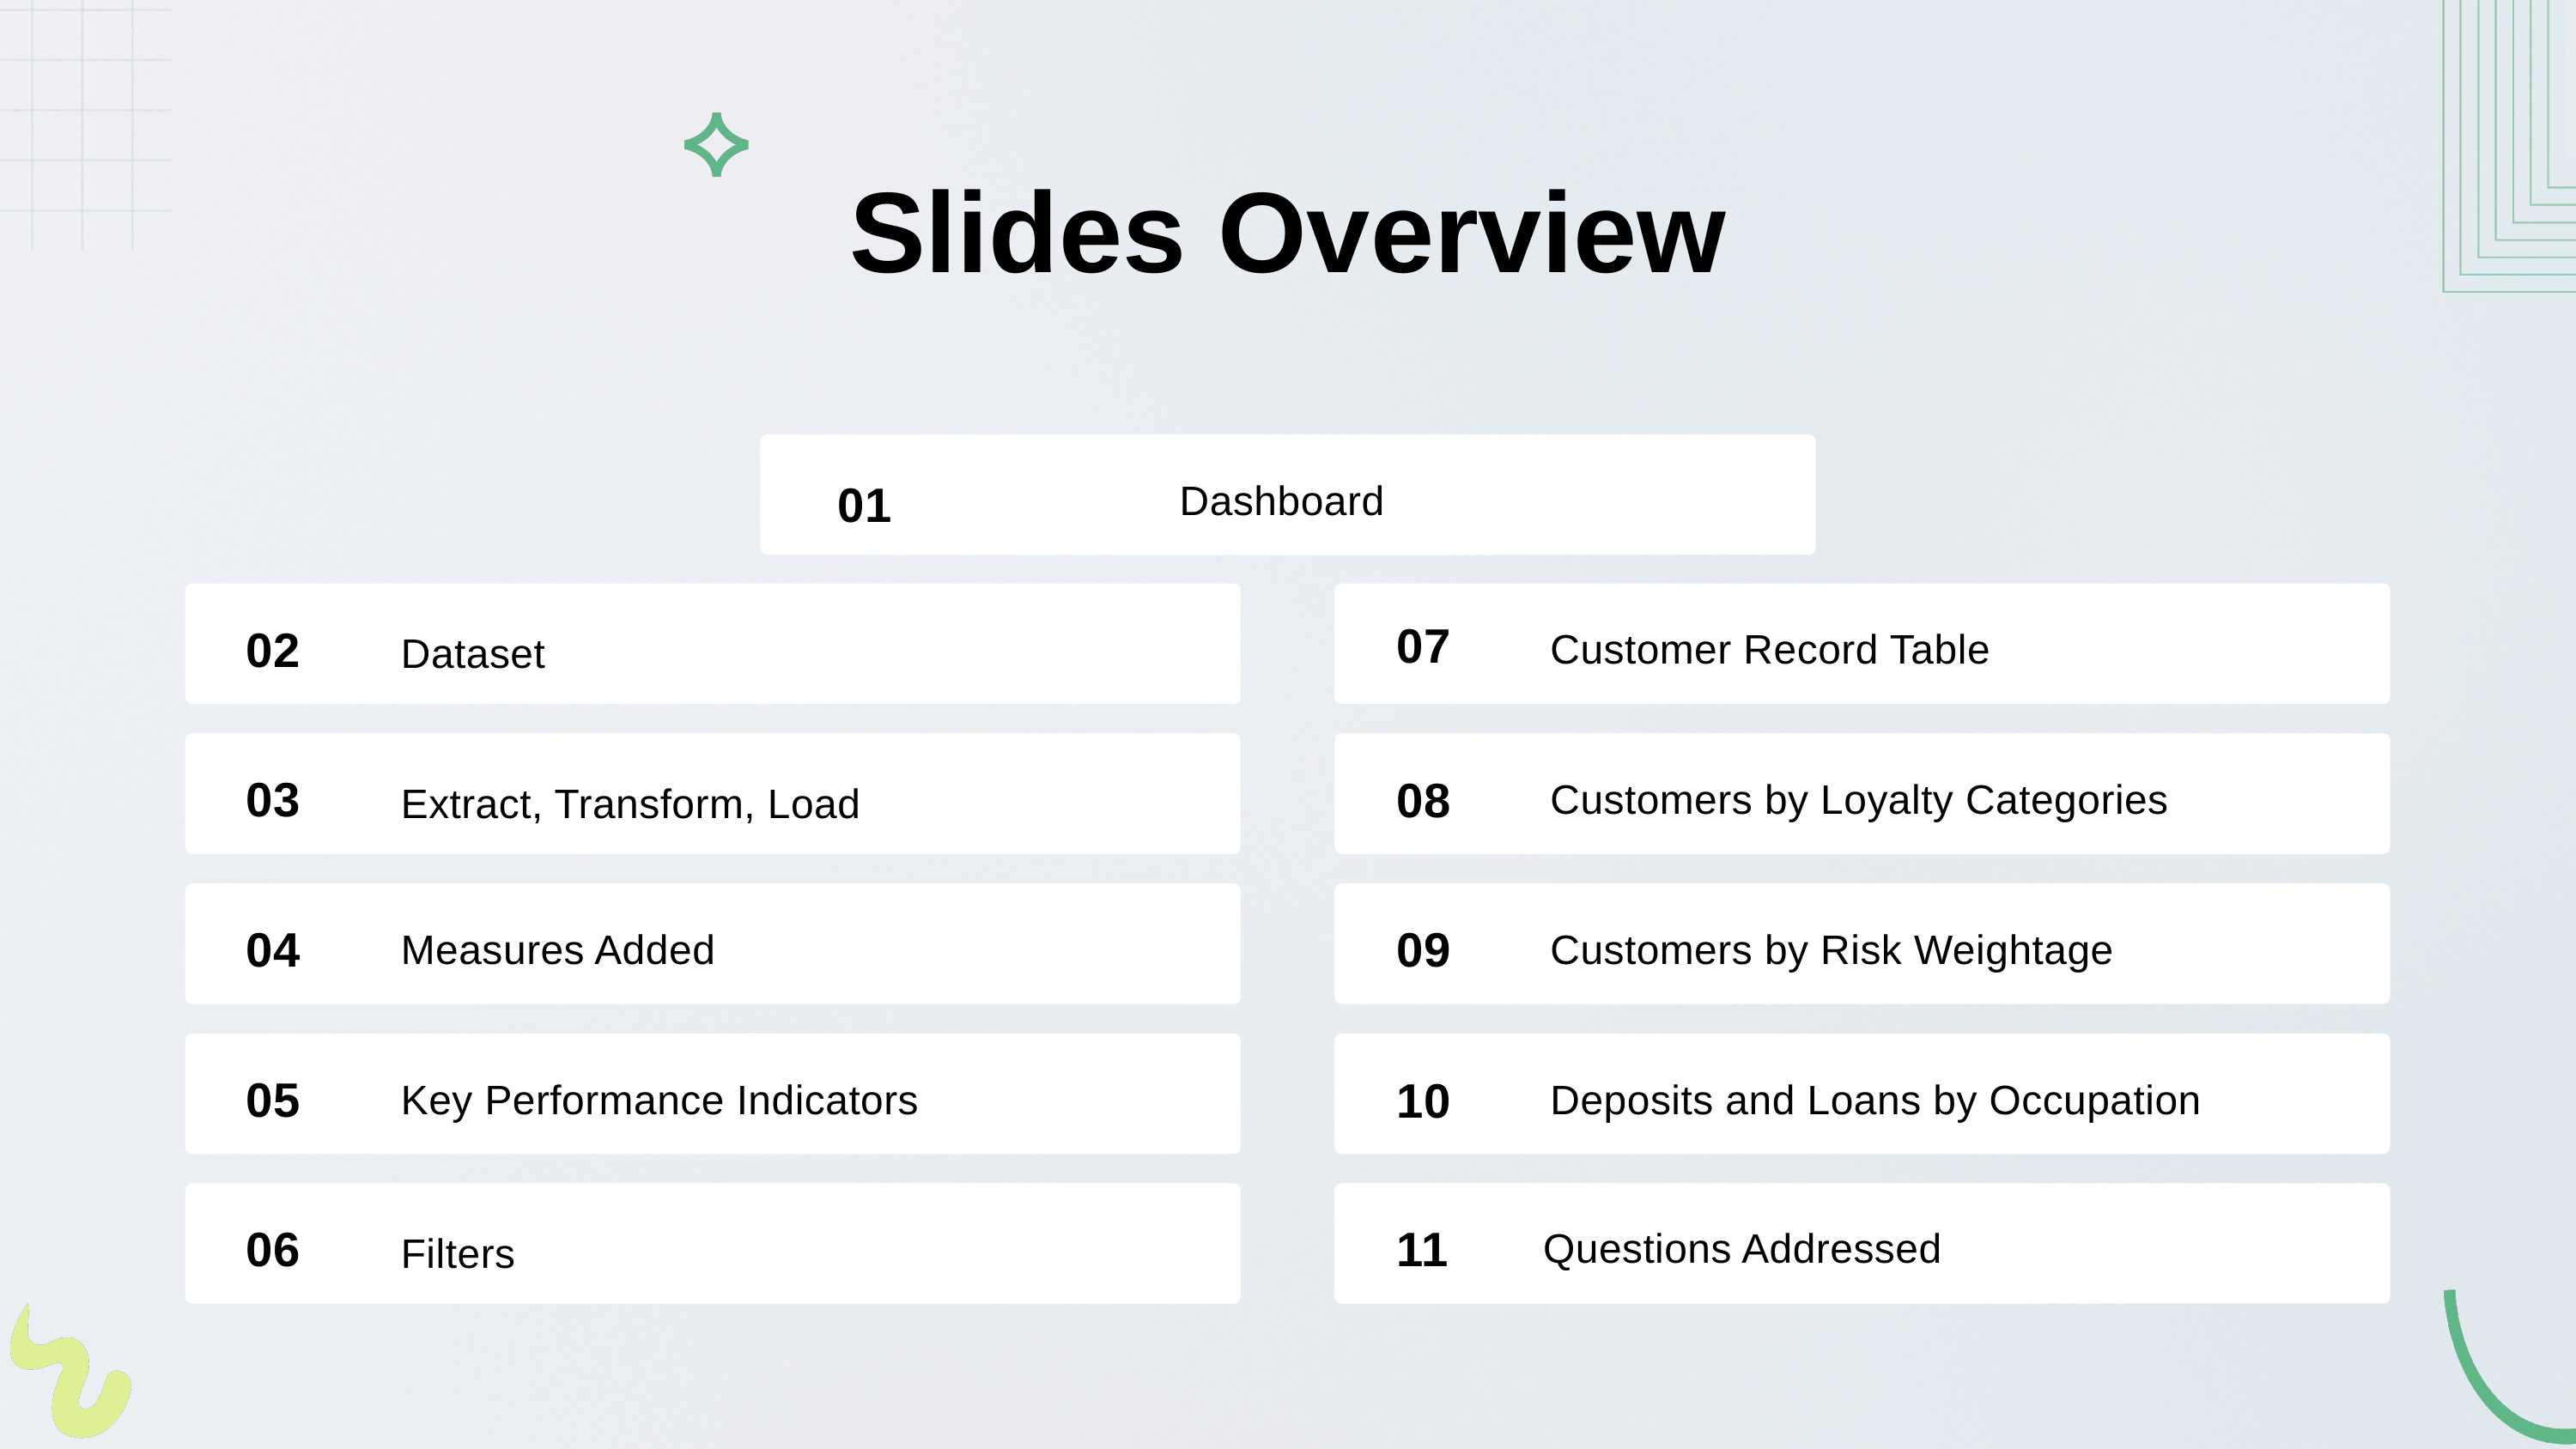

Slides Overview

01
Dashboard

07
02
Customer Record Table
Dataset

03
08
Customers by Loyalty Categories
Extract, Transform, Load

04
09
Measures Added
Customers by Risk Weightage

05
10
Key Performance Indicators
Deposits and Loans by Occupation

06
11
 Questions Addressed
Filters